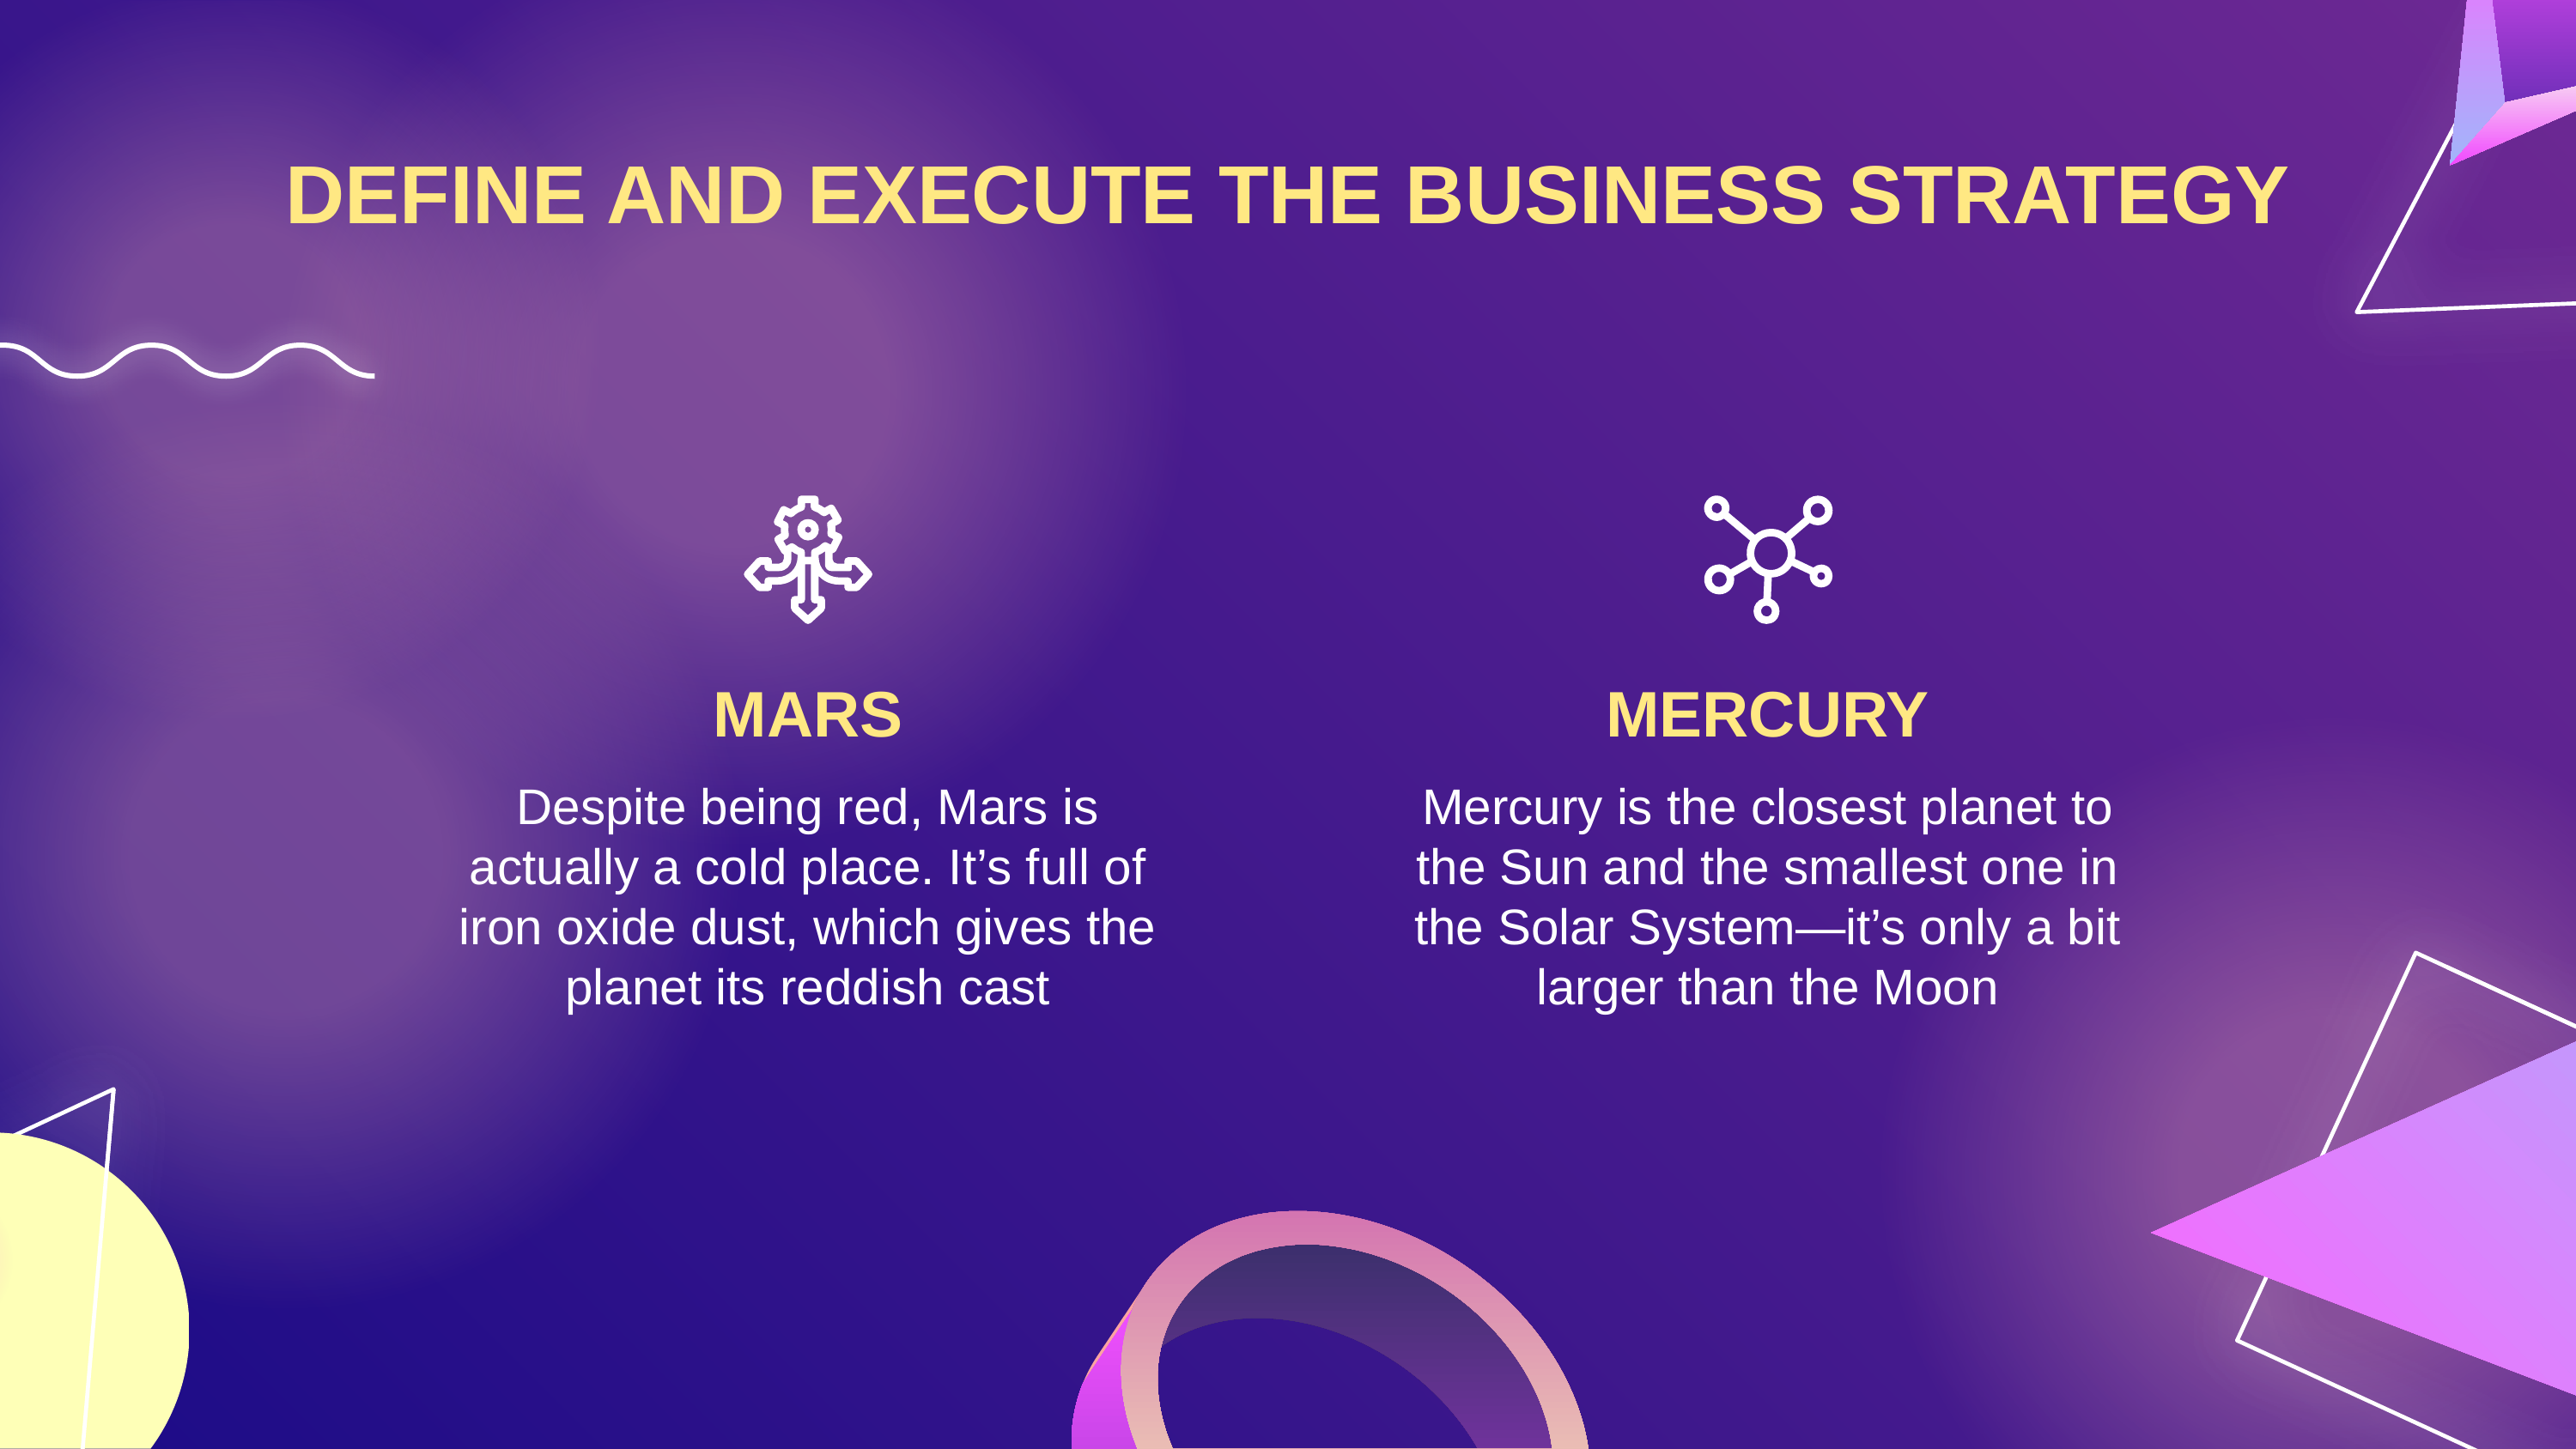

DEFINE AND EXECUTE THE BUSINESS STRATEGY

# MARS
MERCURY
Despite being red, Mars is actually a cold place. It’s full of iron oxide dust, which gives the planet its reddish cast
Mercury is the closest planet to the Sun and the smallest one in the Solar System—it’s only a bit larger than the Moon